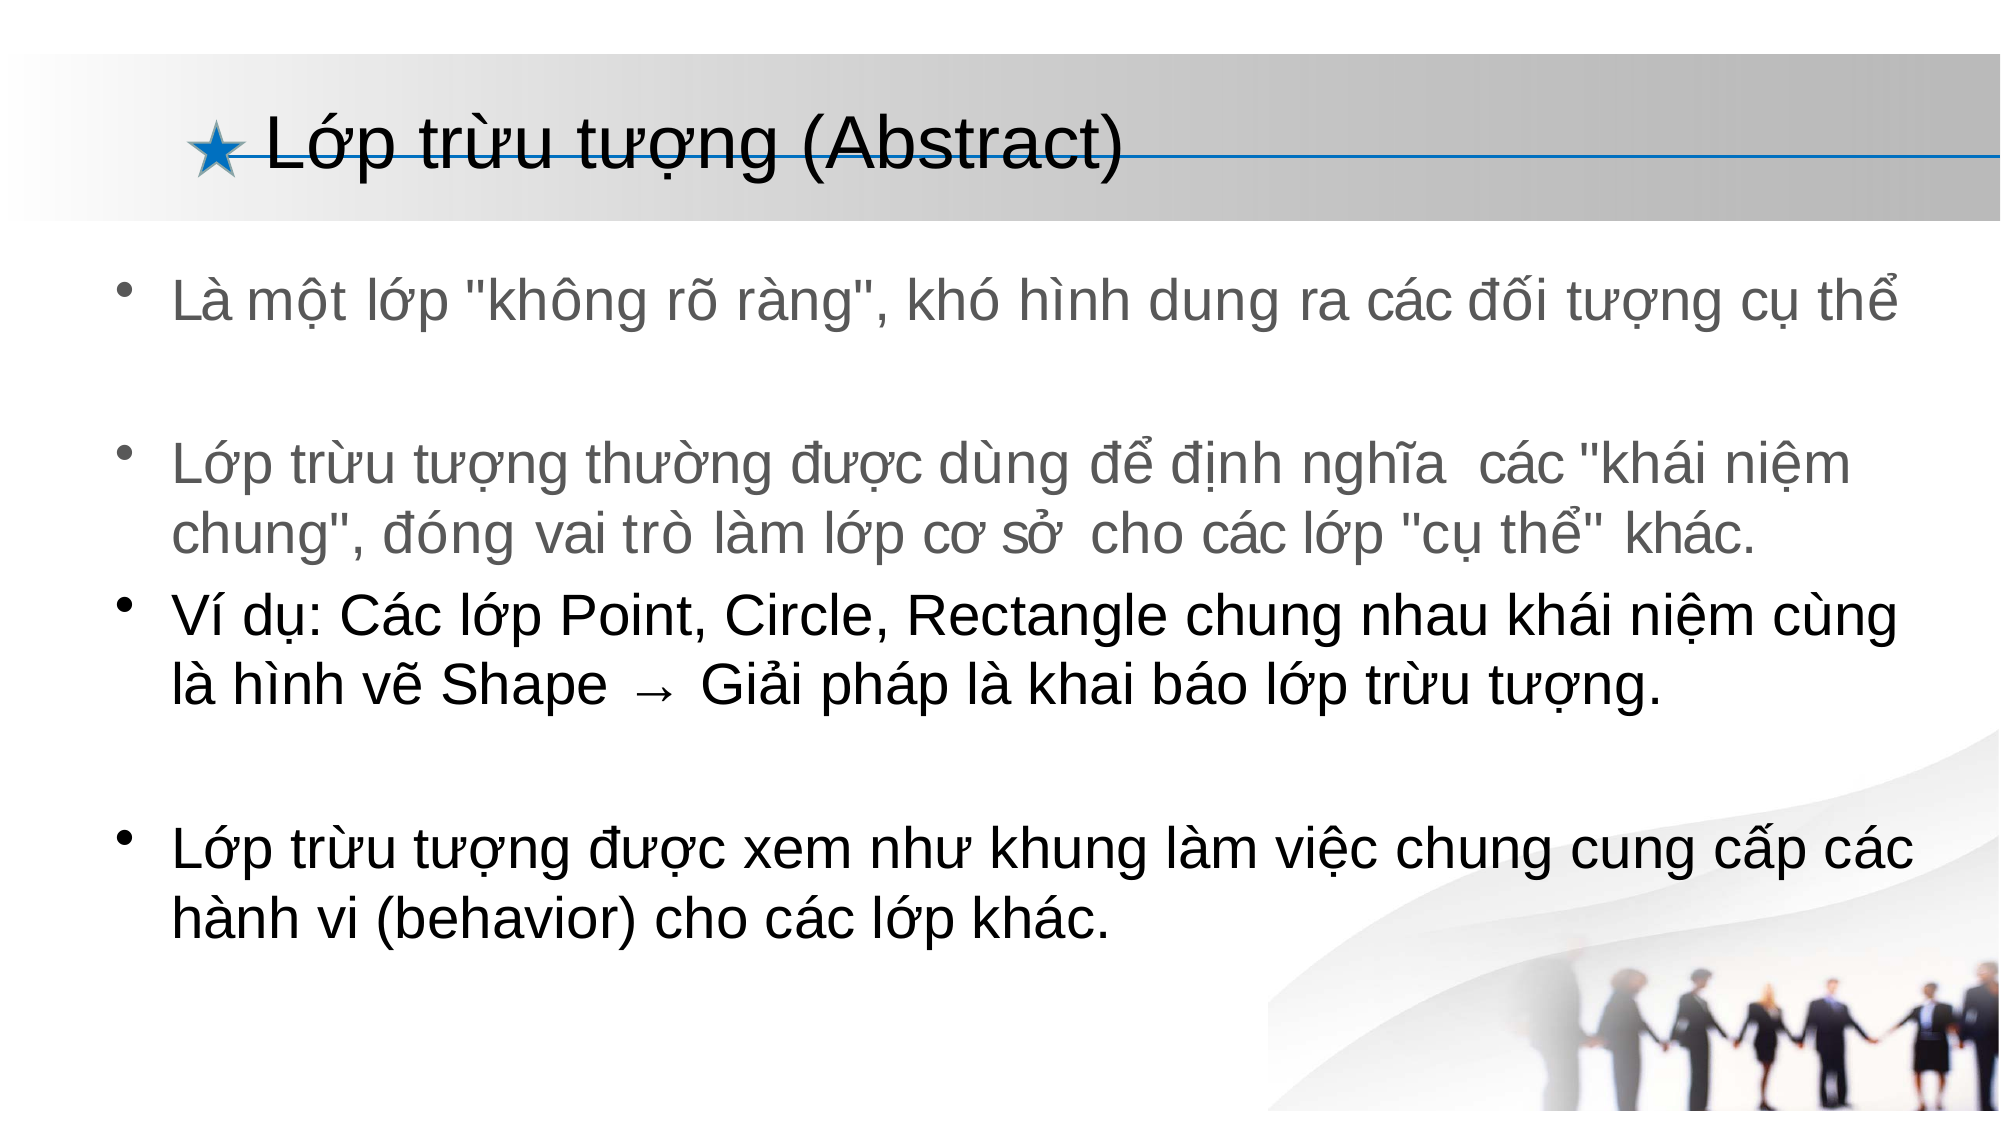

# Lớp trừu tượng (Abstract)
Là một lớp "không rõ ràng", khó hình dung ra các đối tượng cụ thể

Lớp trừu tượng thường được dùng để định nghĩa  các "khái niệm chung", đóng vai trò làm lớp cơ sở  cho các lớp "cụ thể" khác.
Ví dụ: Các lớp Point, Circle, Rectangle chung nhau khái niệm cùng là hình vẽ Shape → Giải pháp là khai báo lớp trừu tượng.

Lớp trừu tượng được xem như khung làm việc chung cung cấp các hành vi (behavior) cho các lớp khác.

33